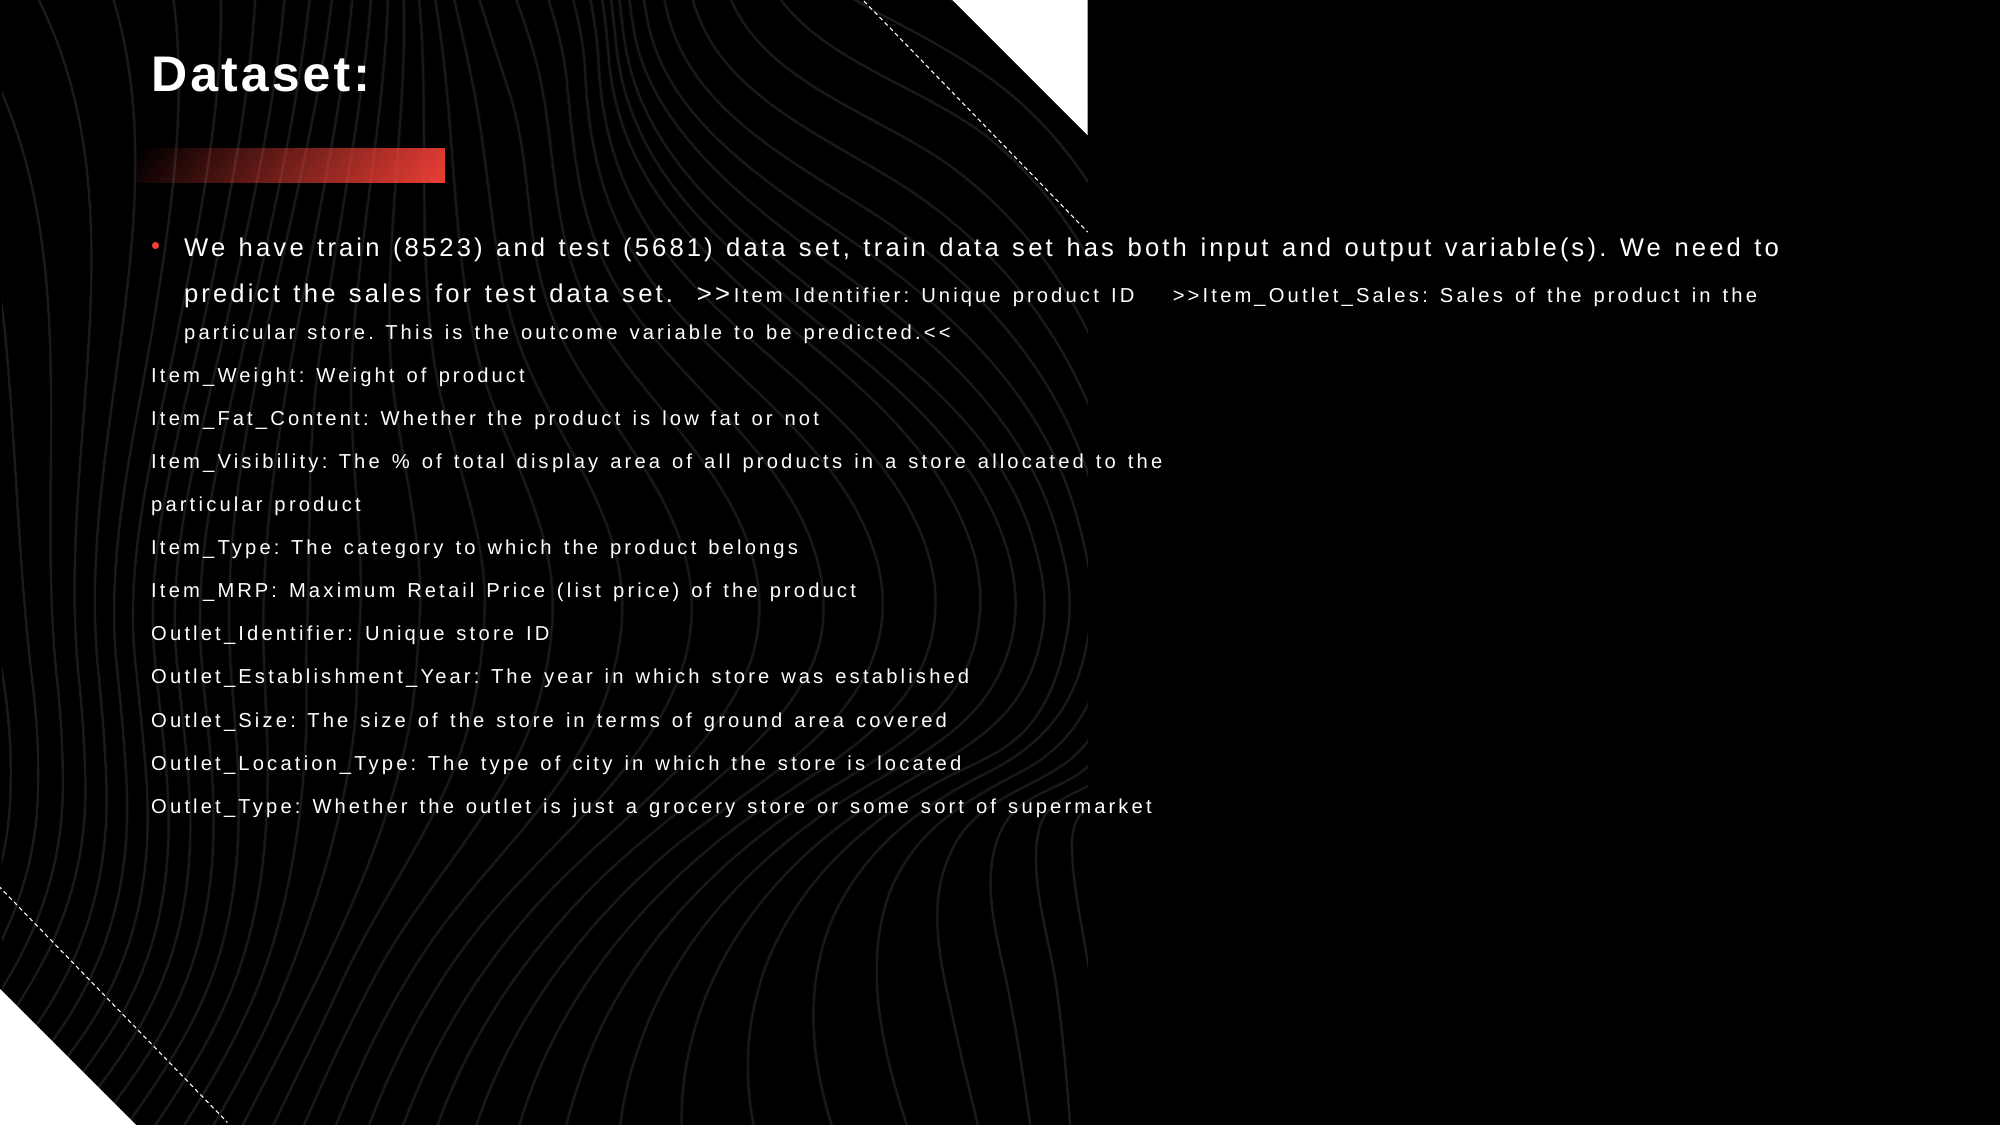

# Dataset:
We have train (8523) and test (5681) data set, train data set has both input and output variable(s). We need to predict the sales for test data set.  >>Item Identifier: Unique product ID    >>Item_Outlet_Sales: Sales of the product in the particular store. This is the outcome variable to be predicted.<<
Item_Weight: Weight of product
Item_Fat_Content: Whether the product is low fat or not
Item_Visibility: The % of total display area of all products in a store allocated to the
particular product
Item_Type: The category to which the product belongs
Item_MRP: Maximum Retail Price (list price) of the product
Outlet_Identifier: Unique store ID
Outlet_Establishment_Year: The year in which store was established
Outlet_Size: The size of the store in terms of ground area covered
Outlet_Location_Type: The type of city in which the store is located
Outlet_Type: Whether the outlet is just a grocery store or some sort of supermarket